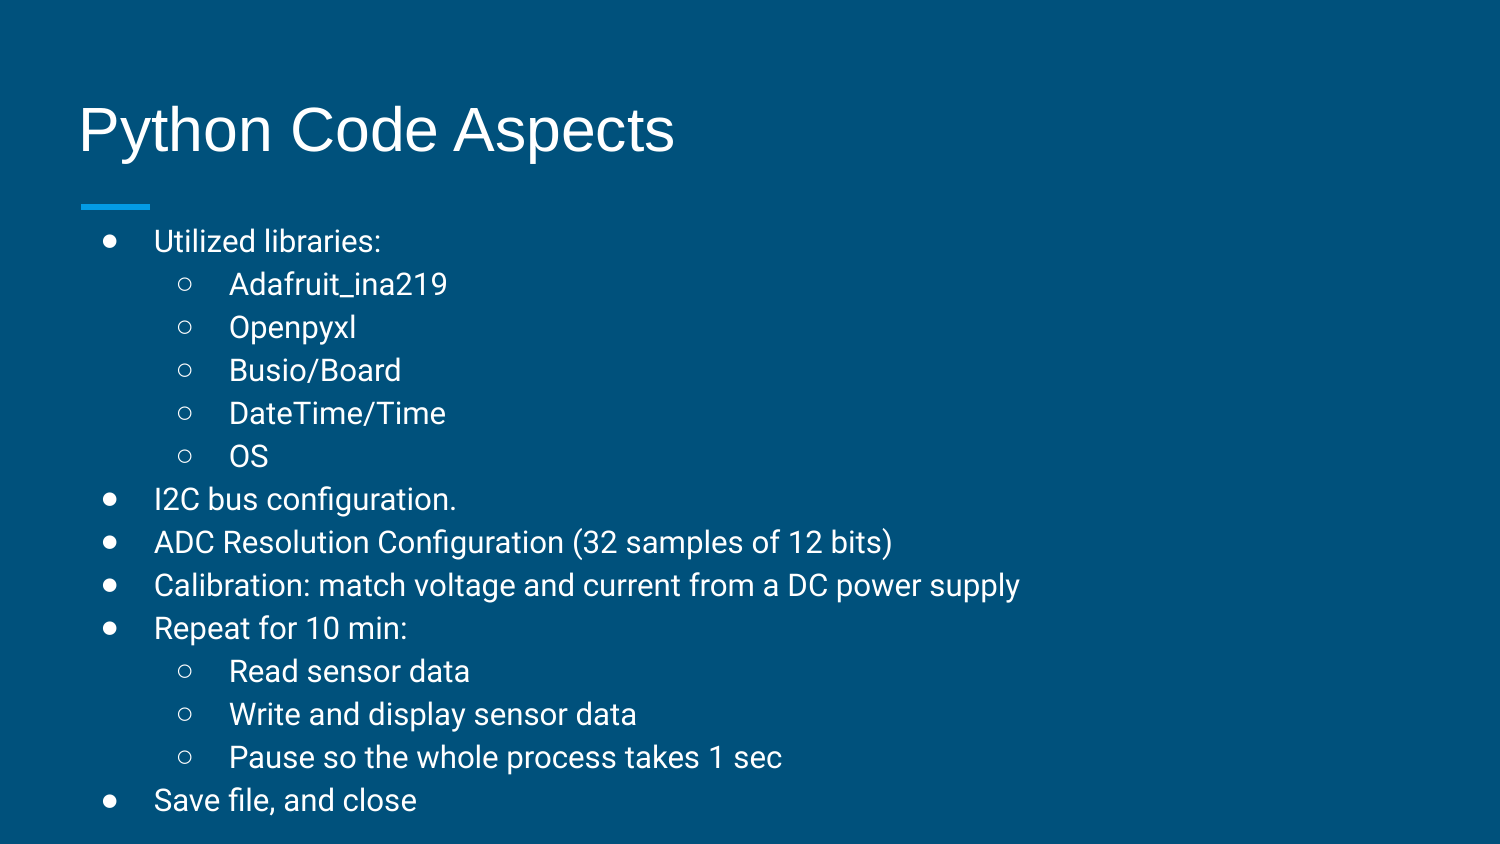

# Python Code Aspects
Utilized libraries:
Adafruit_ina219
Openpyxl
Busio/Board
DateTime/Time
OS
I2C bus configuration.
ADC Resolution Configuration (32 samples of 12 bits)
Calibration: match voltage and current from a DC power supply
Repeat for 10 min:
Read sensor data
Write and display sensor data
Pause so the whole process takes 1 sec
Save file, and close